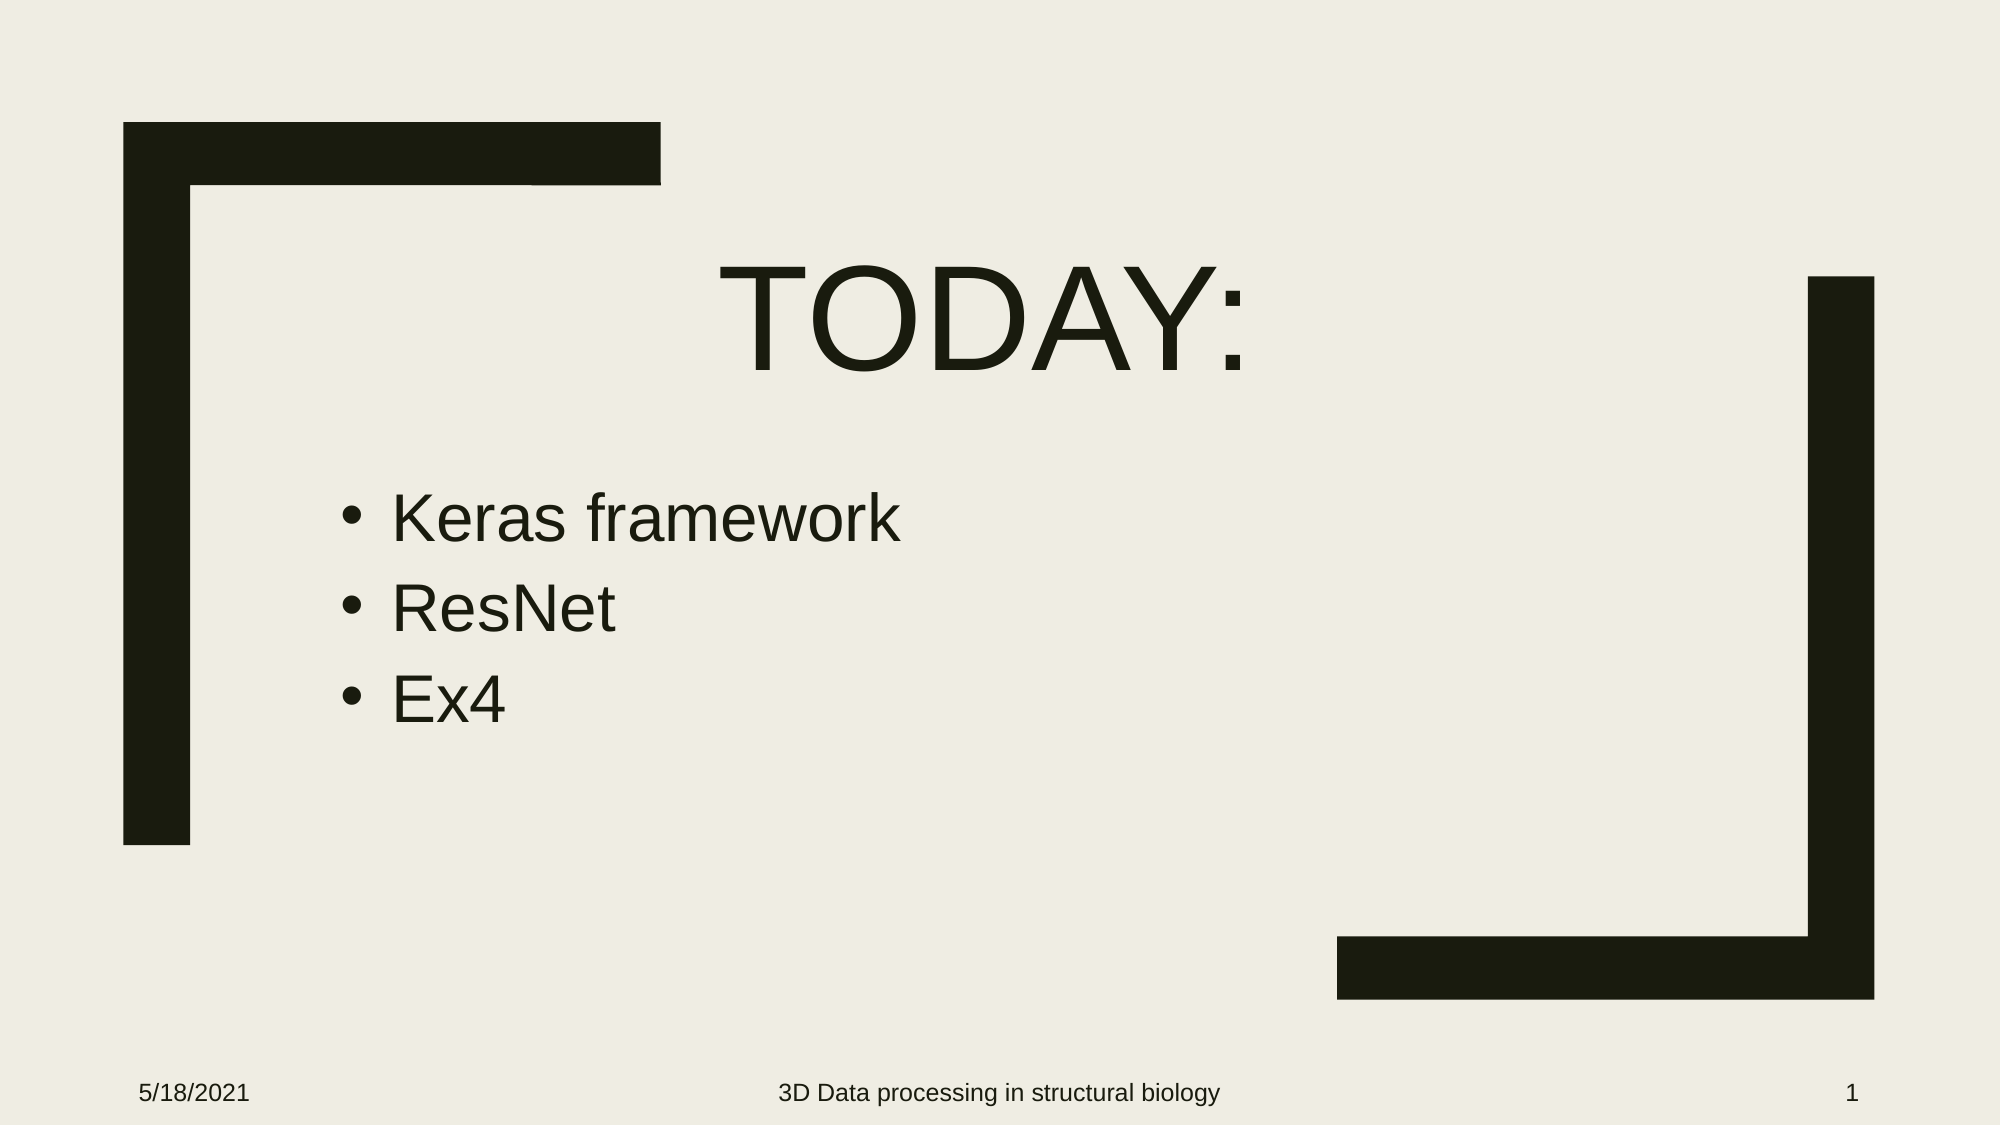

# Today:
Keras framework
ResNet
Ex4
5/18/2021
3D Data processing in structural biology
1